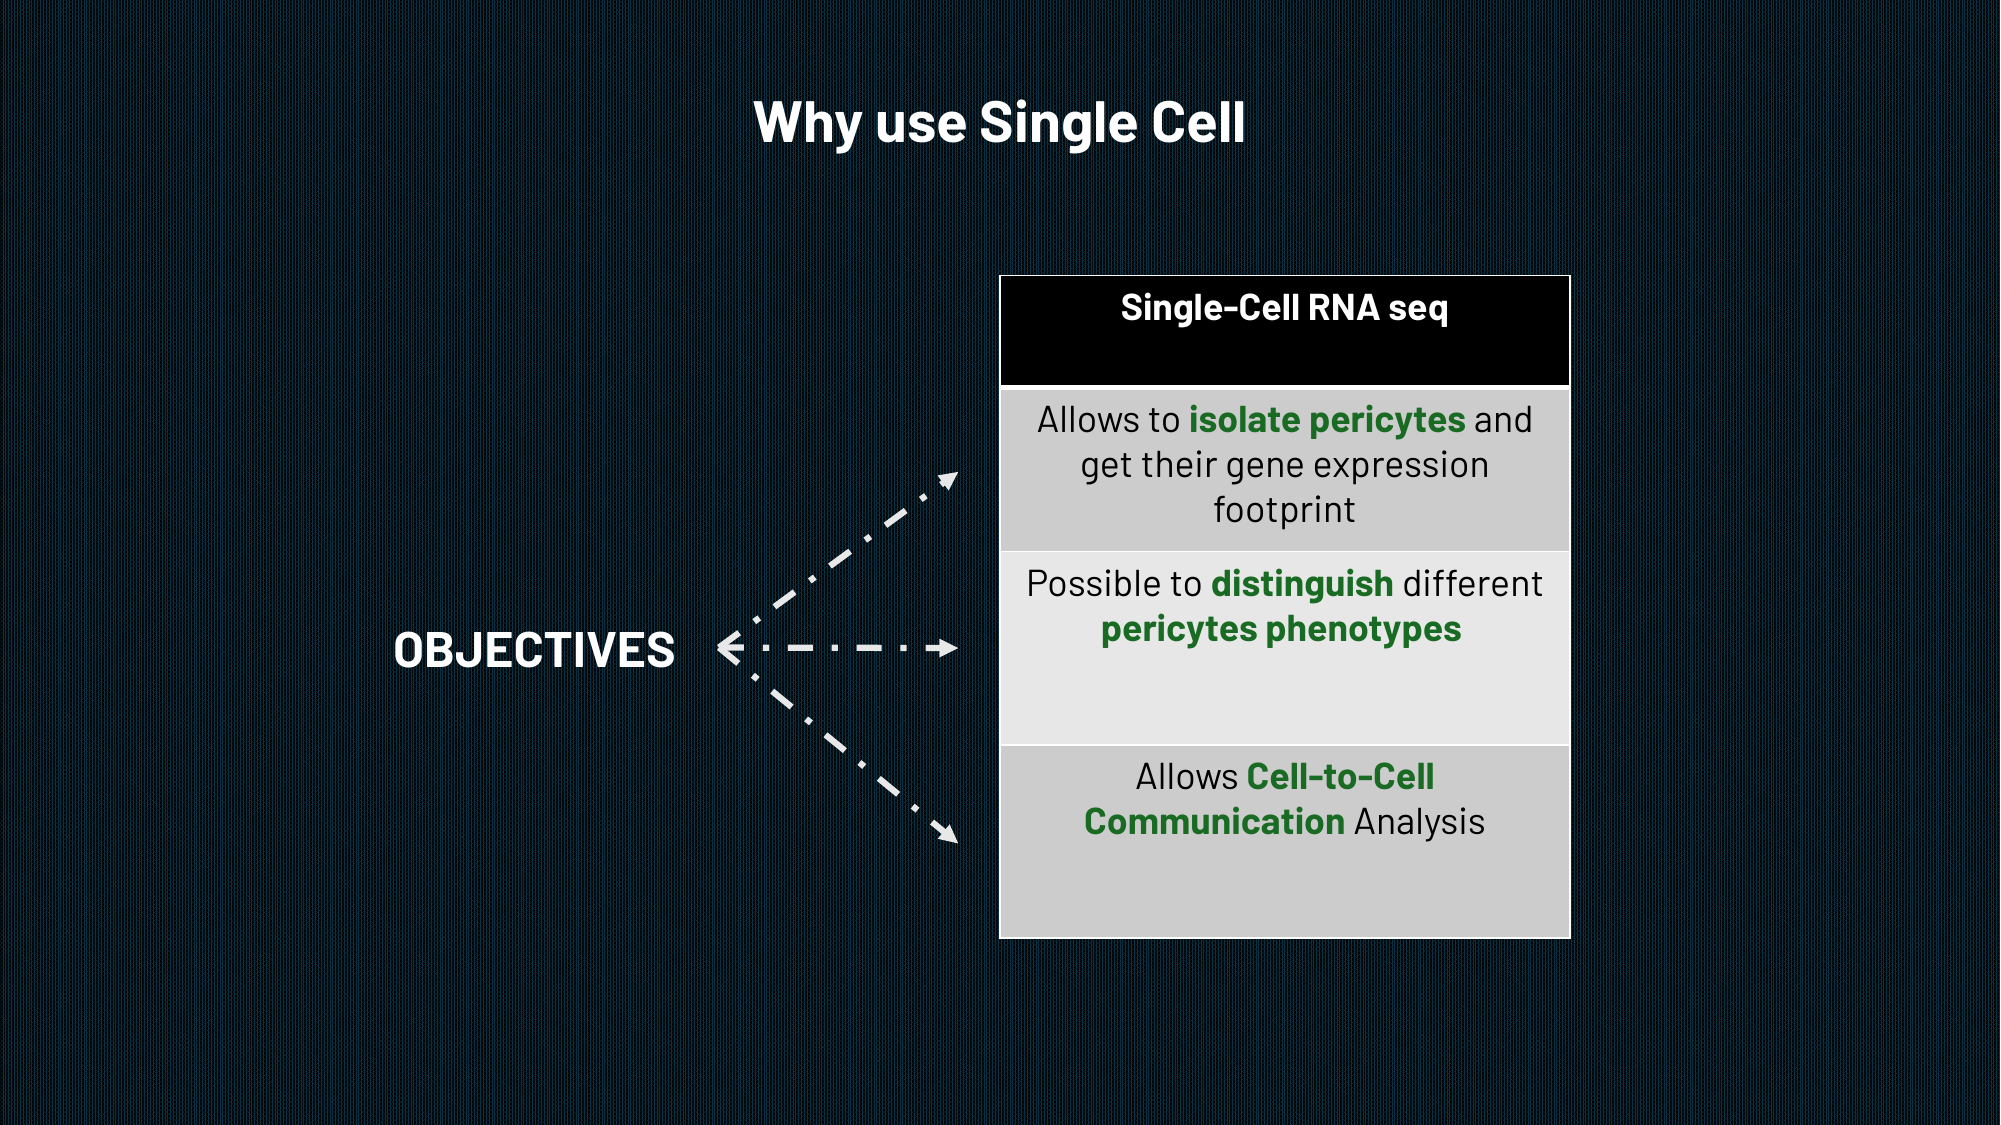

# Why use Single Cell
| Single-Cell RNA seq |
| --- |
| Allows to isolate pericytes and get their gene expression footprint |
| Possible to distinguish different pericytes phenotypes |
| Allows Cell-to-Cell Communication Analysis |
OBJECTIVES